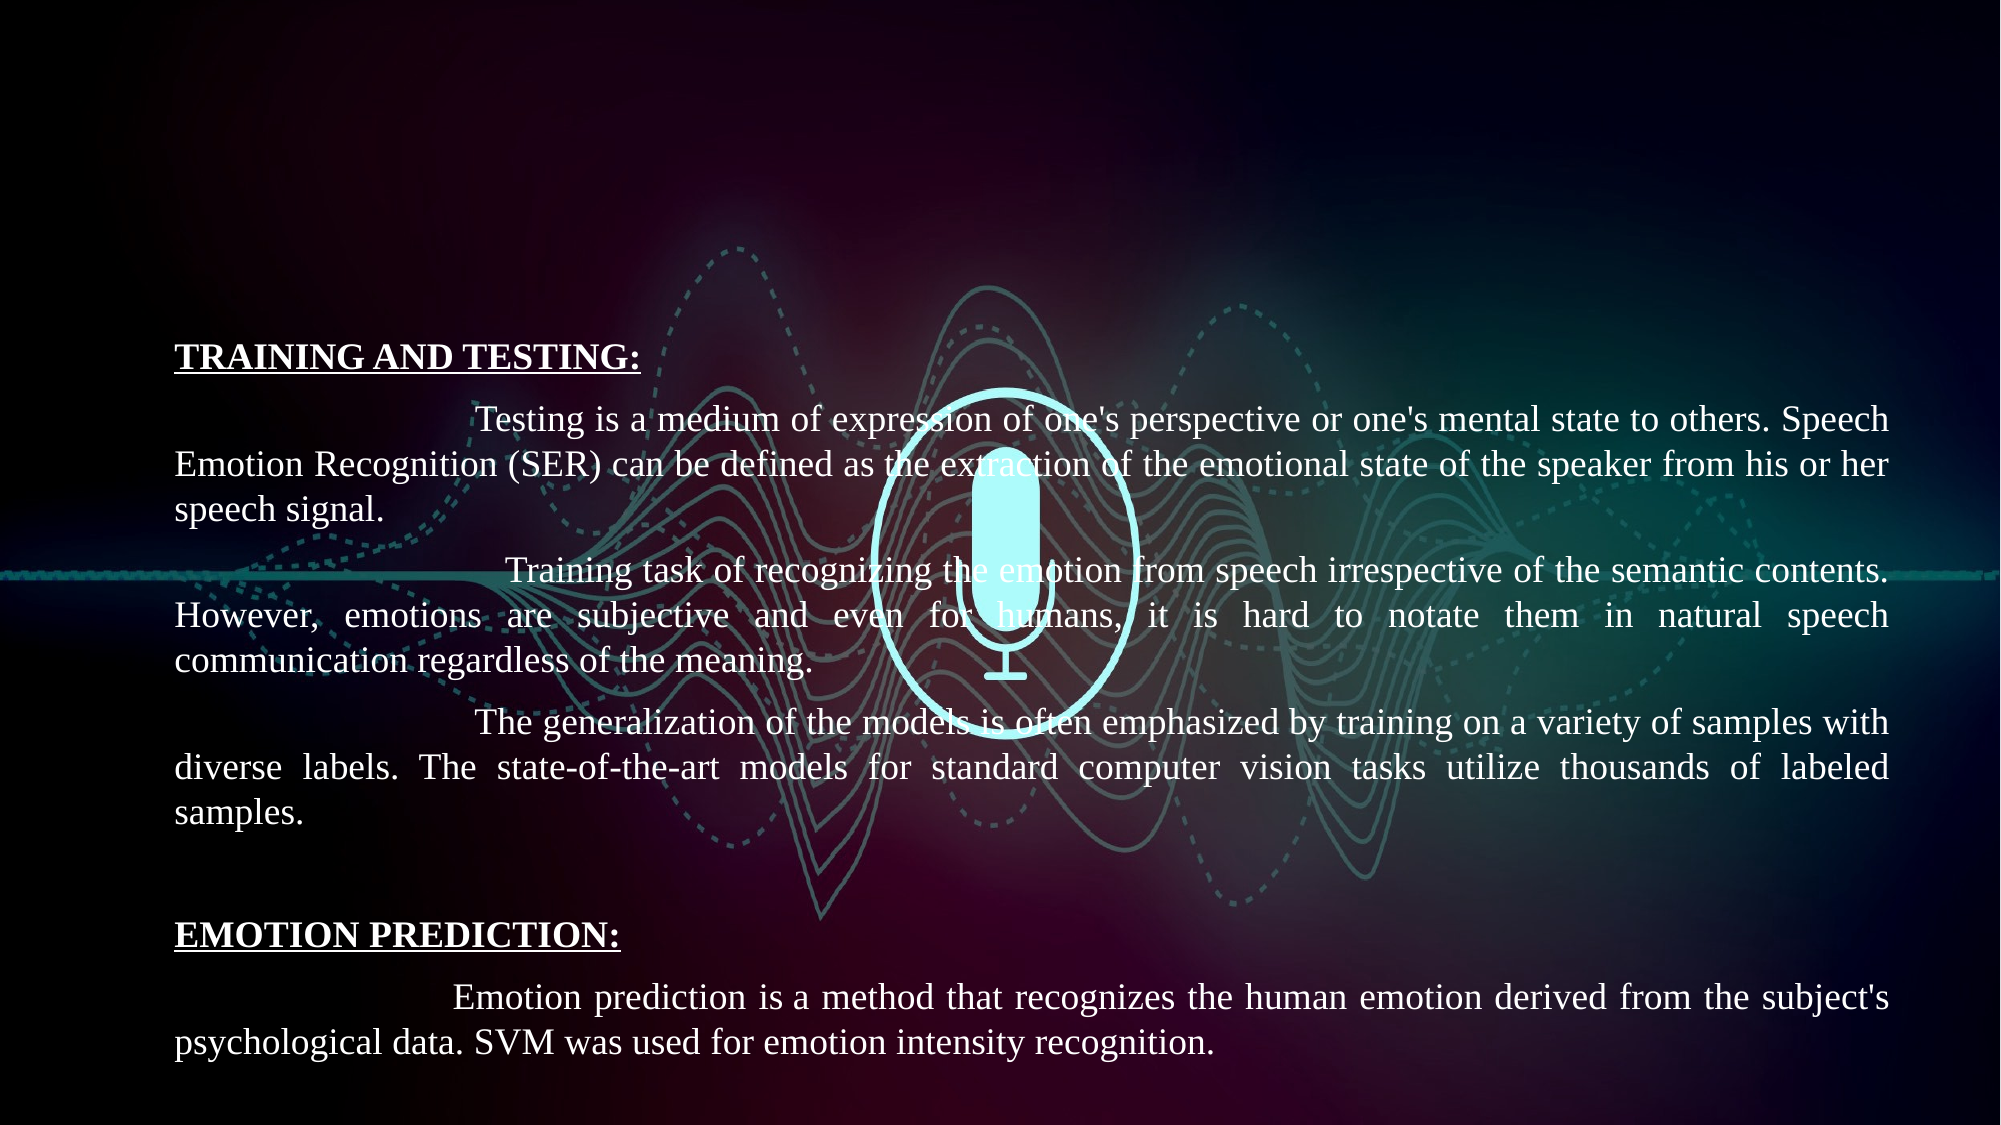

TRAINING AND TESTING:
                             Testing is a medium of expression of one's perspective or one's mental state to others. Speech Emotion Recognition (SER) can be defined as the extraction of the emotional state of the speaker from his or her speech signal.
                                Training task of recognizing the emotion from speech irrespective of the semantic contents. However, emotions are subjective and even for humans, it is hard to notate them in natural speech communication regardless of the meaning.
		The generalization of the models is often emphasized by training on a variety of samples with diverse labels. The state-of-the-art models for standard computer vision tasks utilize thousands of labeled samples.

EMOTION PREDICTION:
                       Emotion prediction is a method that recognizes the human emotion derived from the subject's psychological data. SVM was used for emotion intensity recognition.